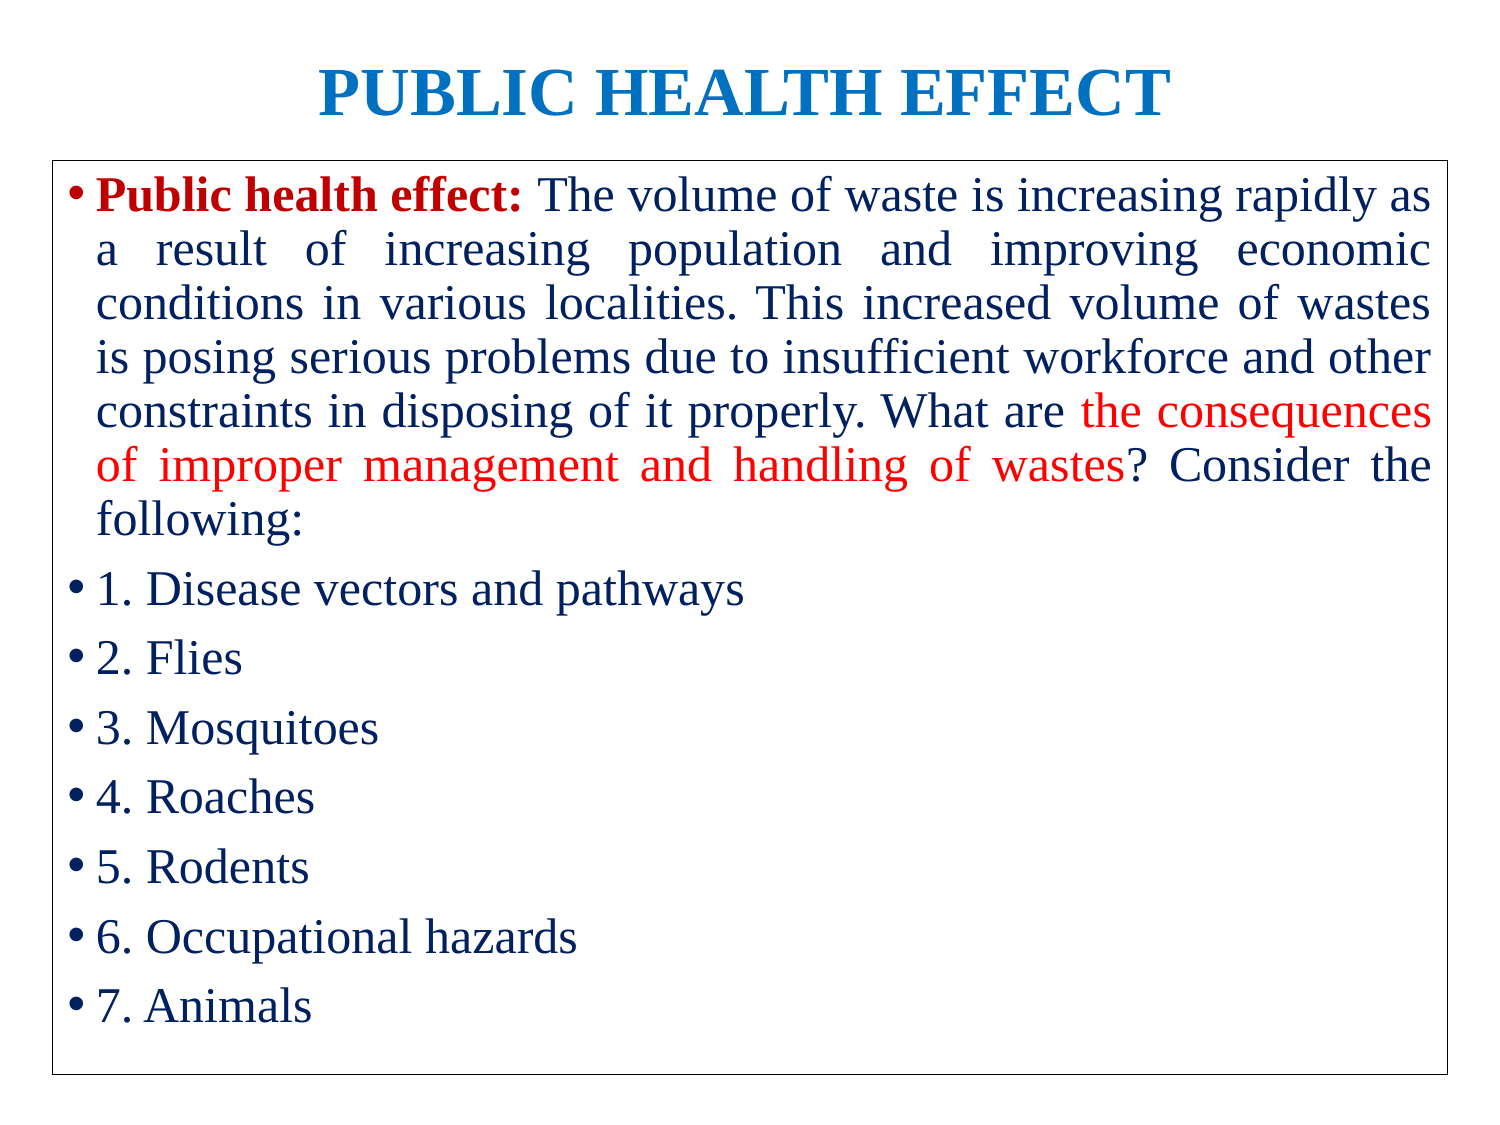

# PUBLIC HEALTH EFFECT
Public health effect: The volume of waste is increasing rapidly as a result of increasing population and improving economic conditions in various localities. This increased volume of wastes is posing serious problems due to insufficient workforce and other constraints in disposing of it properly. What are the consequences of improper management and handling of wastes? Consider the following:
1. Disease vectors and pathways
2. Flies
3. Mosquitoes
4. Roaches
5. Rodents
6. Occupational hazards
7. Animals